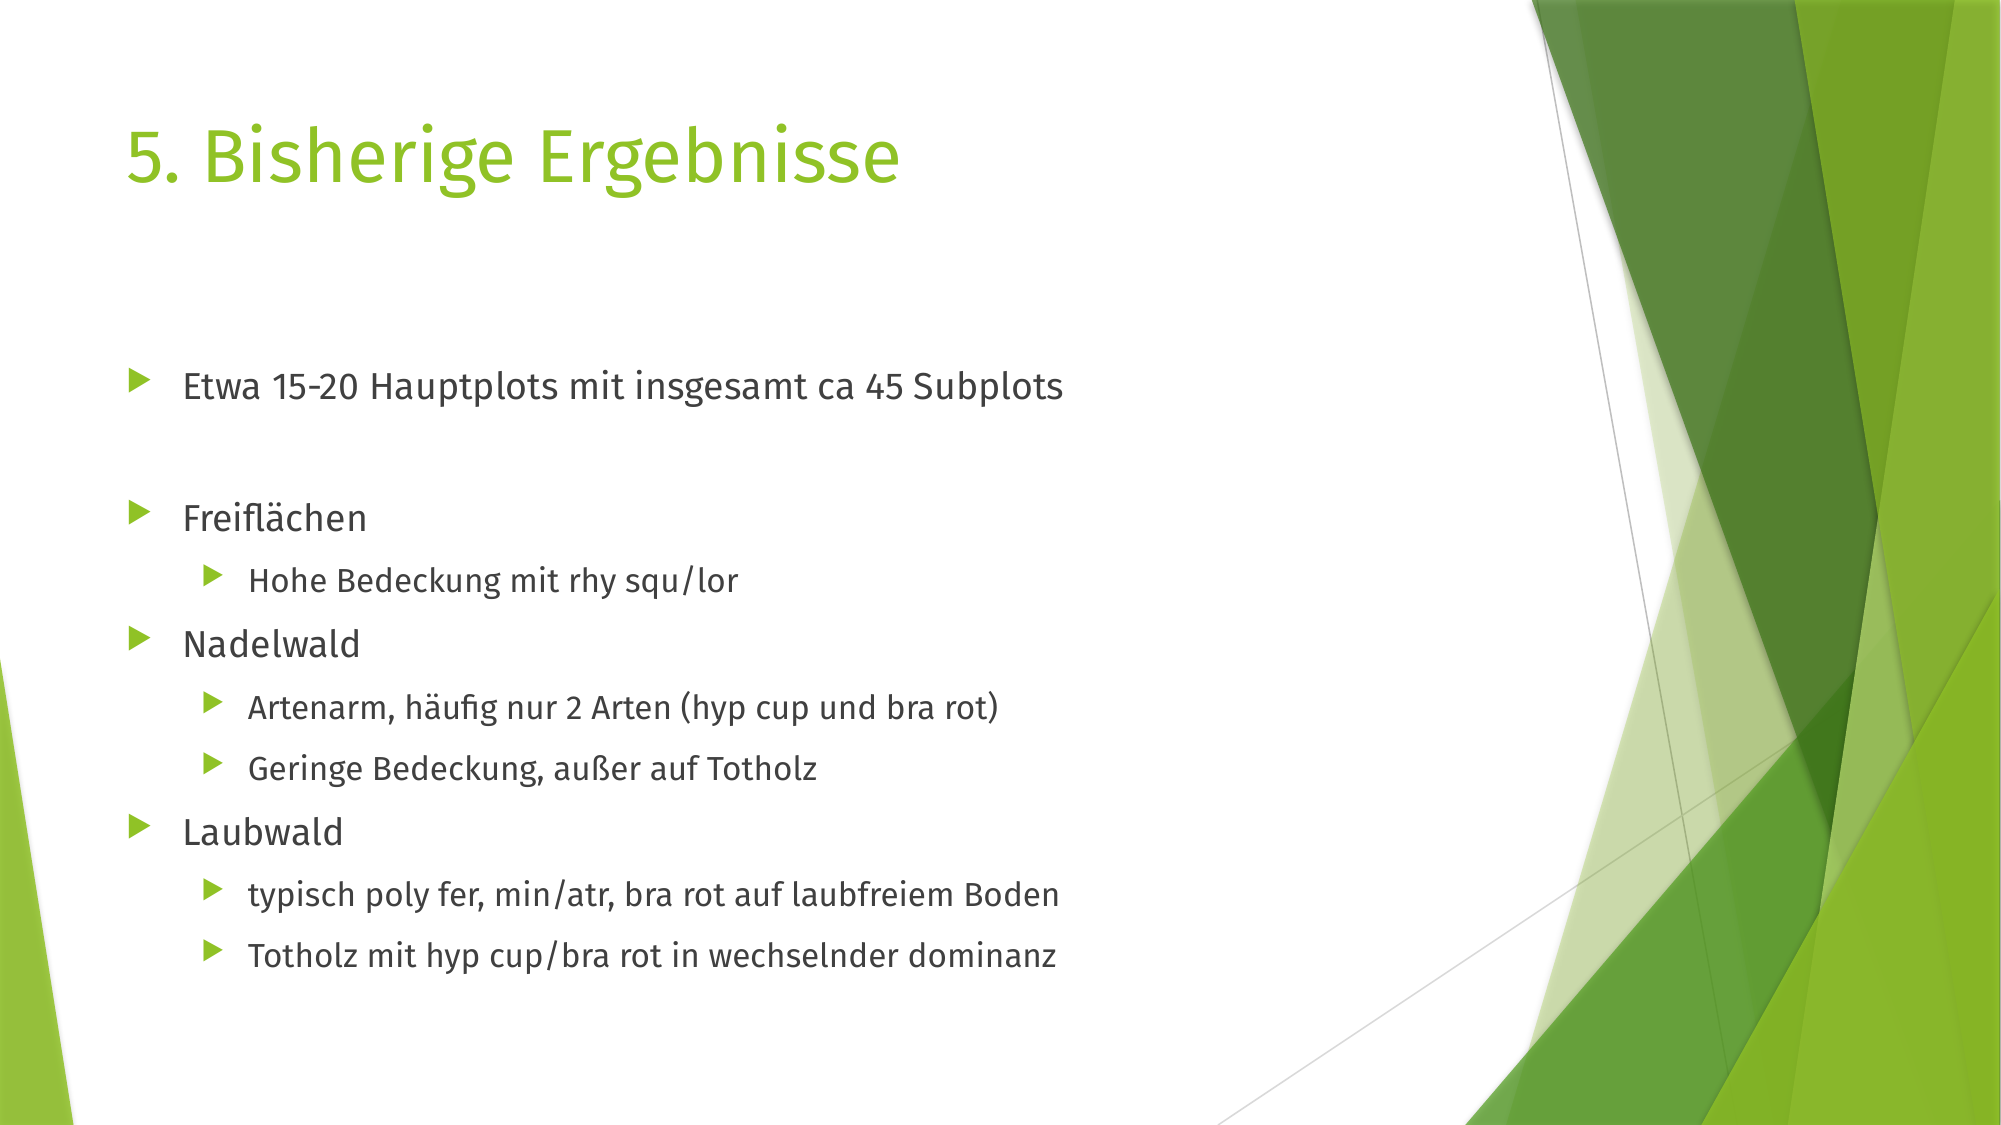

# 5. Bisherige Ergebnisse
Etwa 15-20 Hauptplots mit insgesamt ca 45 Subplots

Freiflächen
Hohe Bedeckung mit rhy squ/lor
Nadelwald
Artenarm, häufig nur 2 Arten (hyp cup und bra rot)
Geringe Bedeckung, außer auf Totholz
Laubwald
typisch poly fer, min/atr, bra rot auf laubfreiem Boden
Totholz mit hyp cup/bra rot in wechselnder dominanz